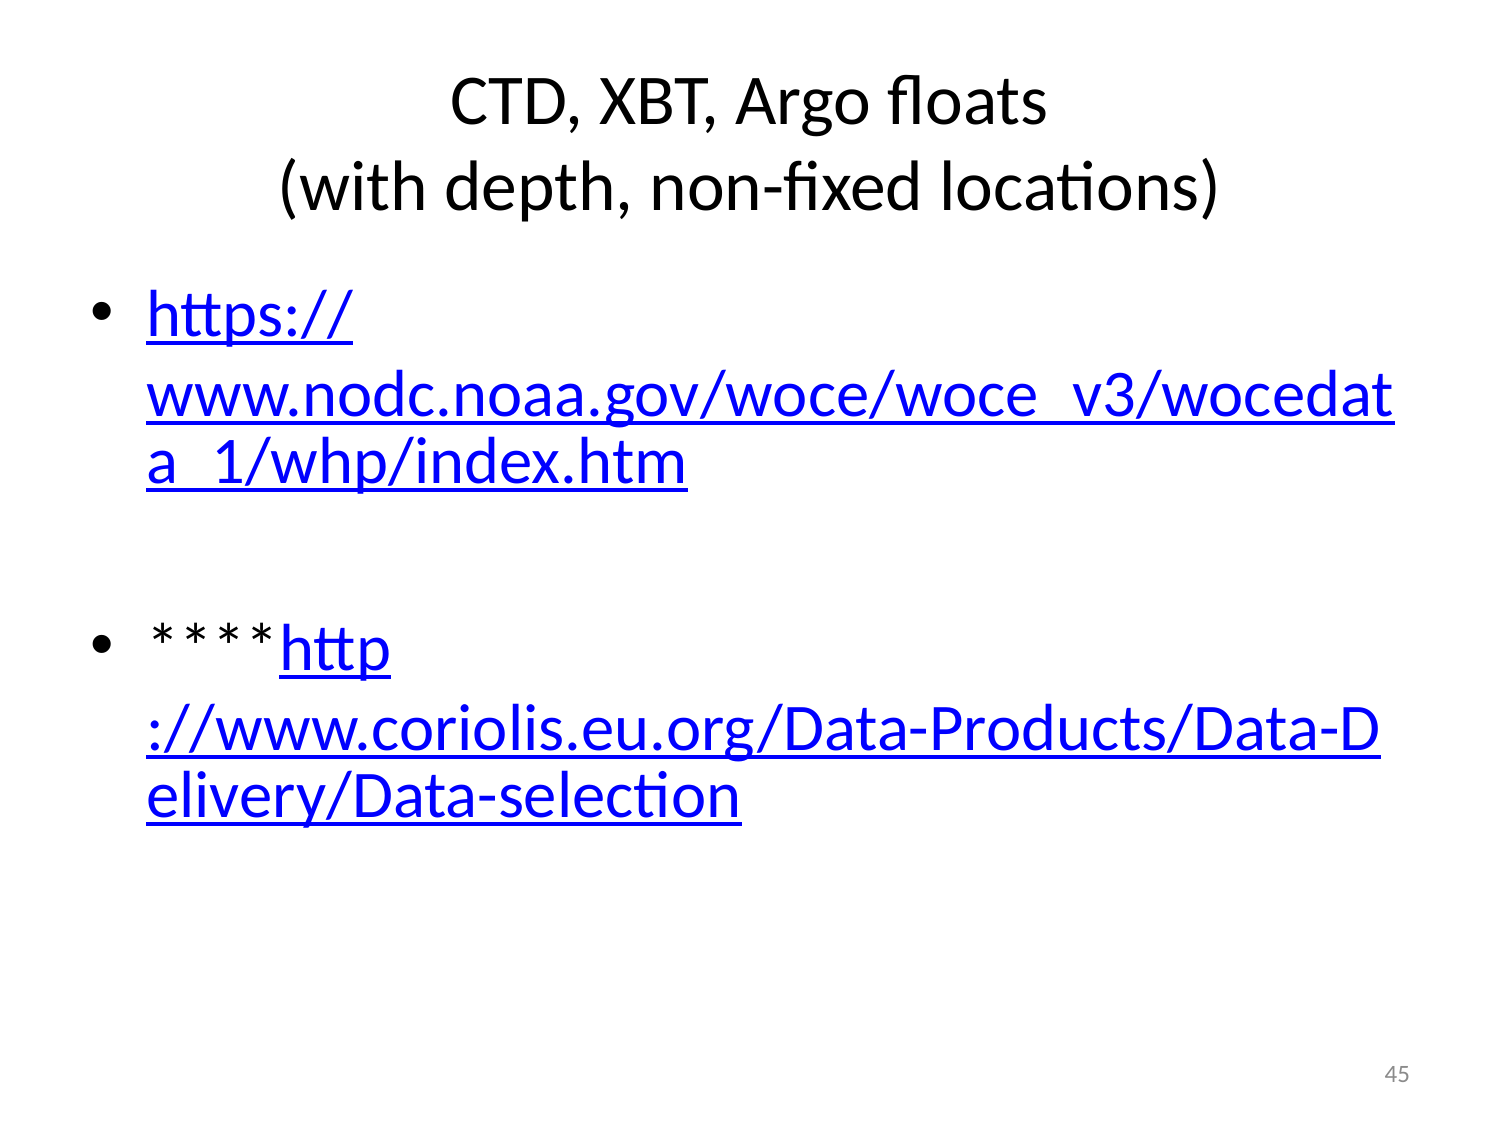

# CTD, XBT, Argo floats (with depth, non-fixed locations)
https://www.nodc.noaa.gov/woce/woce_v3/wocedata_1/whp/index.htm

****http://www.coriolis.eu.org/Data-Products/Data-Delivery/Data-selection

45